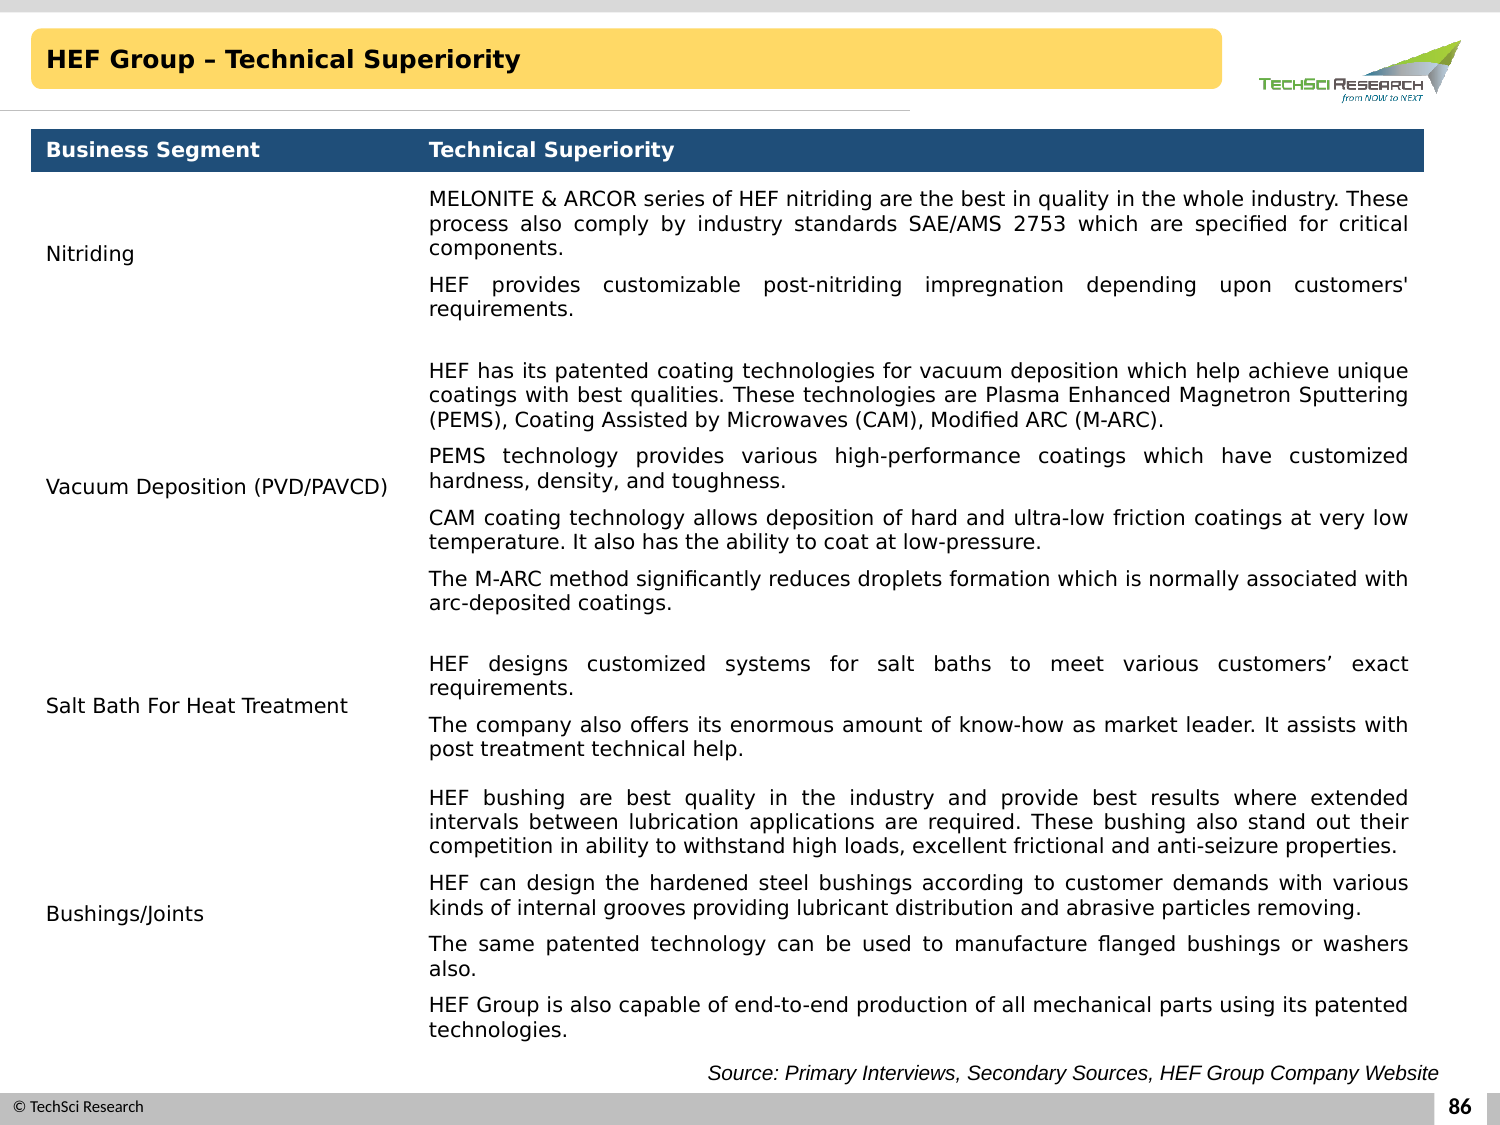

HEF Group – Technical Superiority
| Business Segment | Technical Superiority |
| --- | --- |
| Nitriding | MELONITE & ARCOR series of HEF nitriding are the best in quality in the whole industry. These process also comply by industry standards SAE/AMS 2753 which are specified for critical components. HEF provides customizable post-nitriding impregnation depending upon customers' requirements. |
| Vacuum Deposition (PVD/PAVCD) | HEF has its patented coating technologies for vacuum deposition which help achieve unique coatings with best qualities. These technologies are Plasma Enhanced Magnetron Sputtering (PEMS), Coating Assisted by Microwaves (CAM), Modified ARC (M-ARC). PEMS technology provides various high-performance coatings which have customized hardness, density, and toughness. CAM coating technology allows deposition of hard and ultra-low friction coatings at very low temperature. It also has the ability to coat at low-pressure. The M-ARC method significantly reduces droplets formation which is normally associated with arc-deposited coatings. |
| Salt Bath For Heat Treatment | HEF designs customized systems for salt baths to meet various customers’ exact requirements. The company also offers its enormous amount of know-how as market leader. It assists with post treatment technical help. |
| Bushings/Joints | HEF bushing are best quality in the industry and provide best results where extended intervals between lubrication applications are required. These bushing also stand out their competition in ability to withstand high loads, excellent frictional and anti-seizure properties. HEF can design the hardened steel bushings according to customer demands with various kinds of internal grooves providing lubricant distribution and abrasive particles removing. The same patented technology can be used to manufacture flanged bushings or washers also. HEF Group is also capable of end-to-end production of all mechanical parts using its patented technologies. |
Source: Primary Interviews, Secondary Sources, HEF Group Company Website